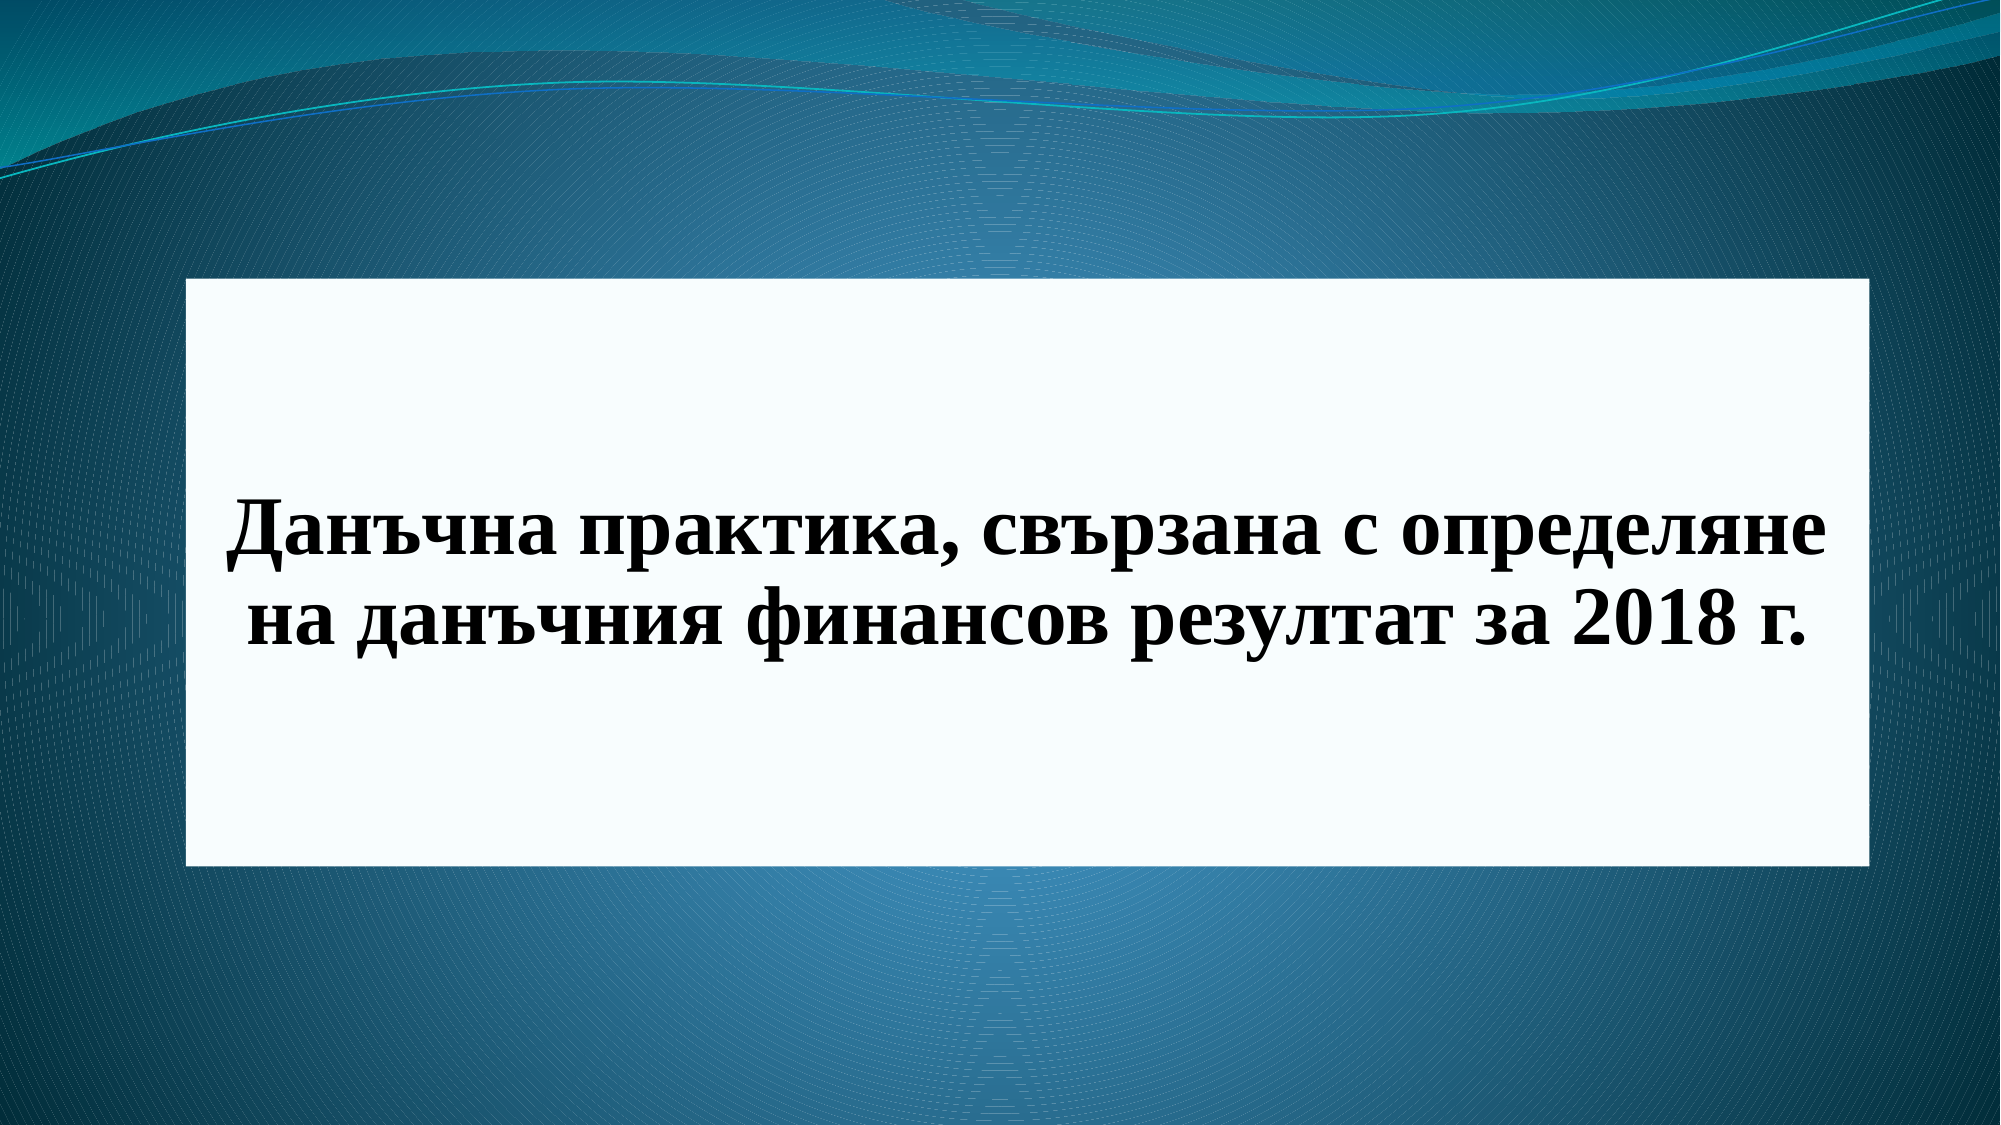

Данъчна практика, свързана с определяне на данъчния финансов резултат за 2018 г.